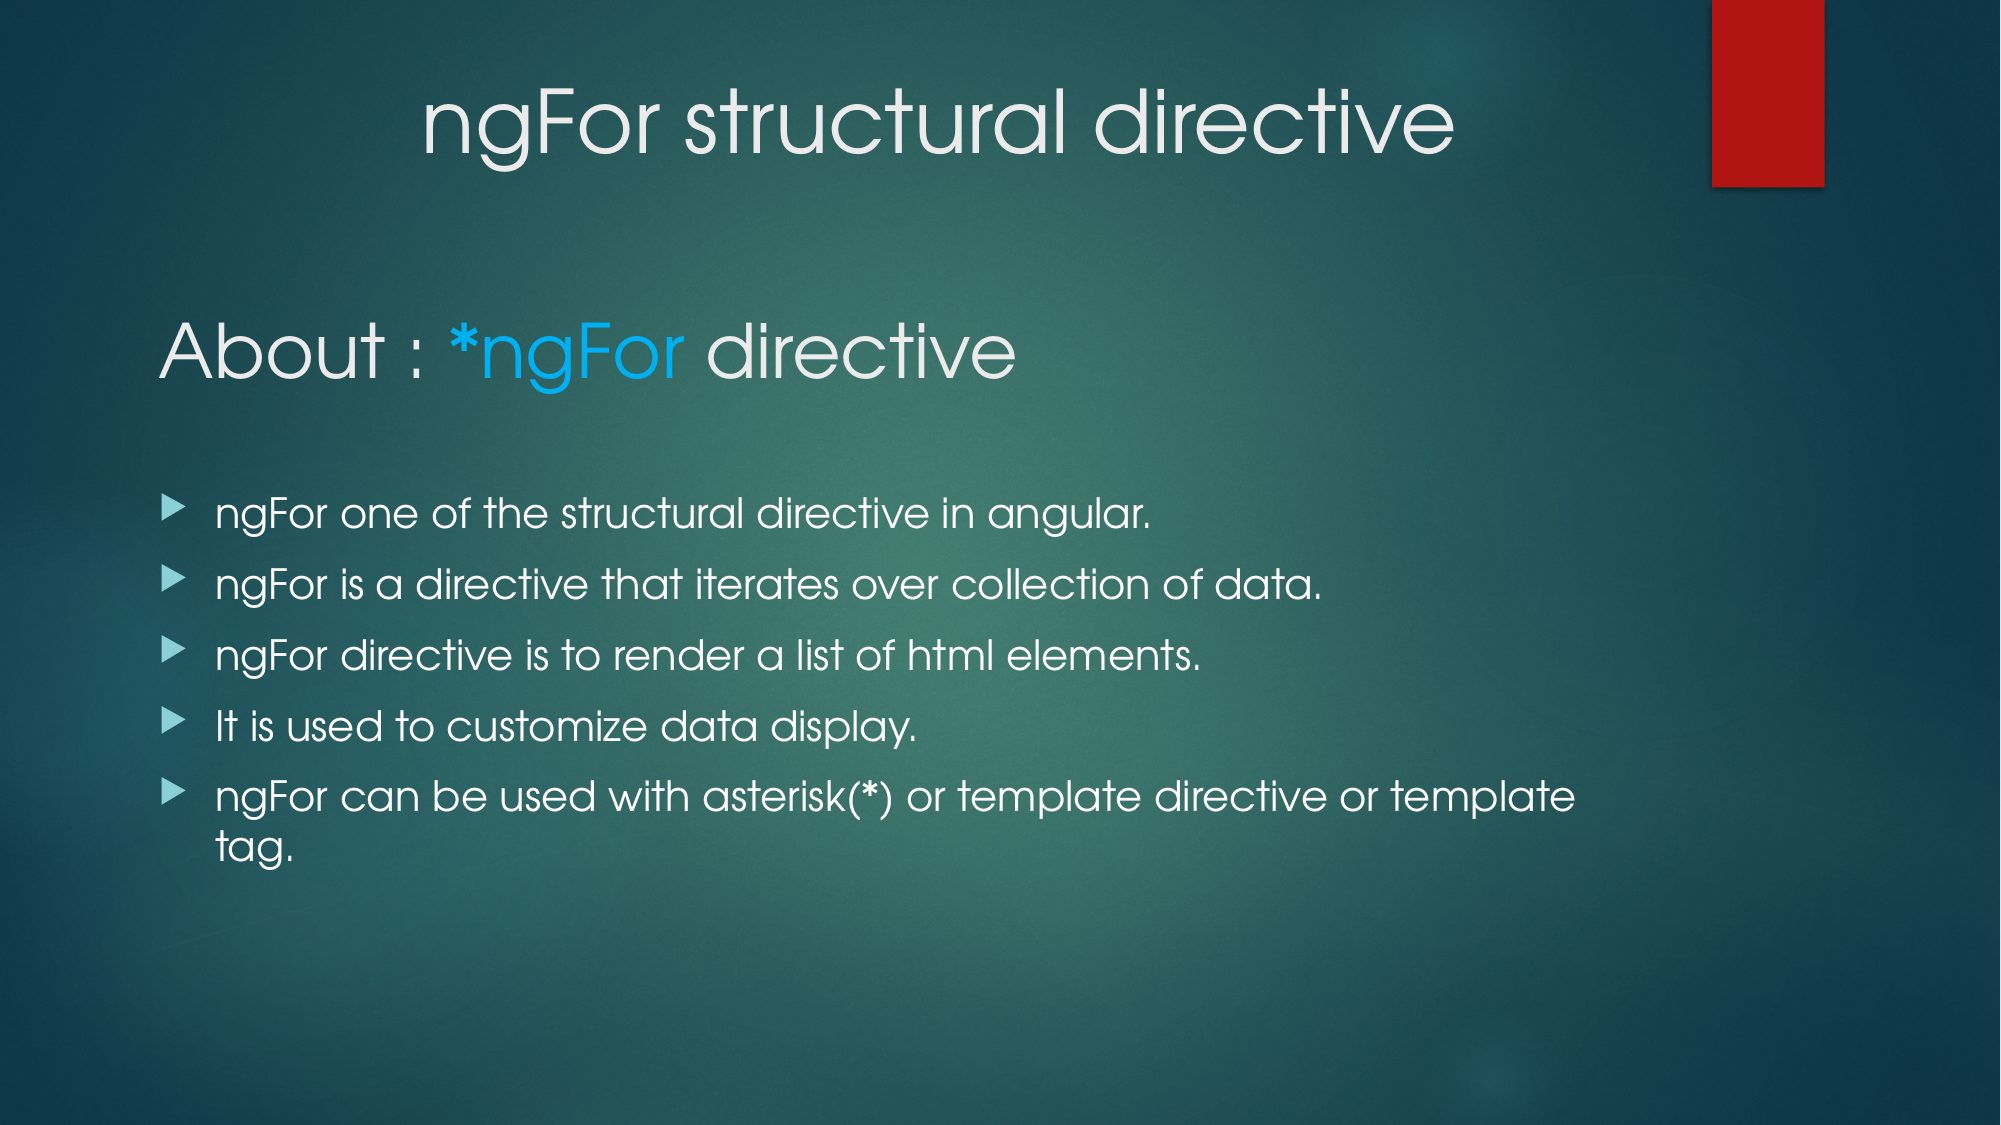

ngFor structural directive
# About : *ngFor directive
ngFor one of the structural directive in angular.
ngFor is a directive that iterates over collection of data.
ngFor directive is to render a list of html elements.
It is used to customize data display.
ngFor can be used with asterisk(*) or template directive or template tag.